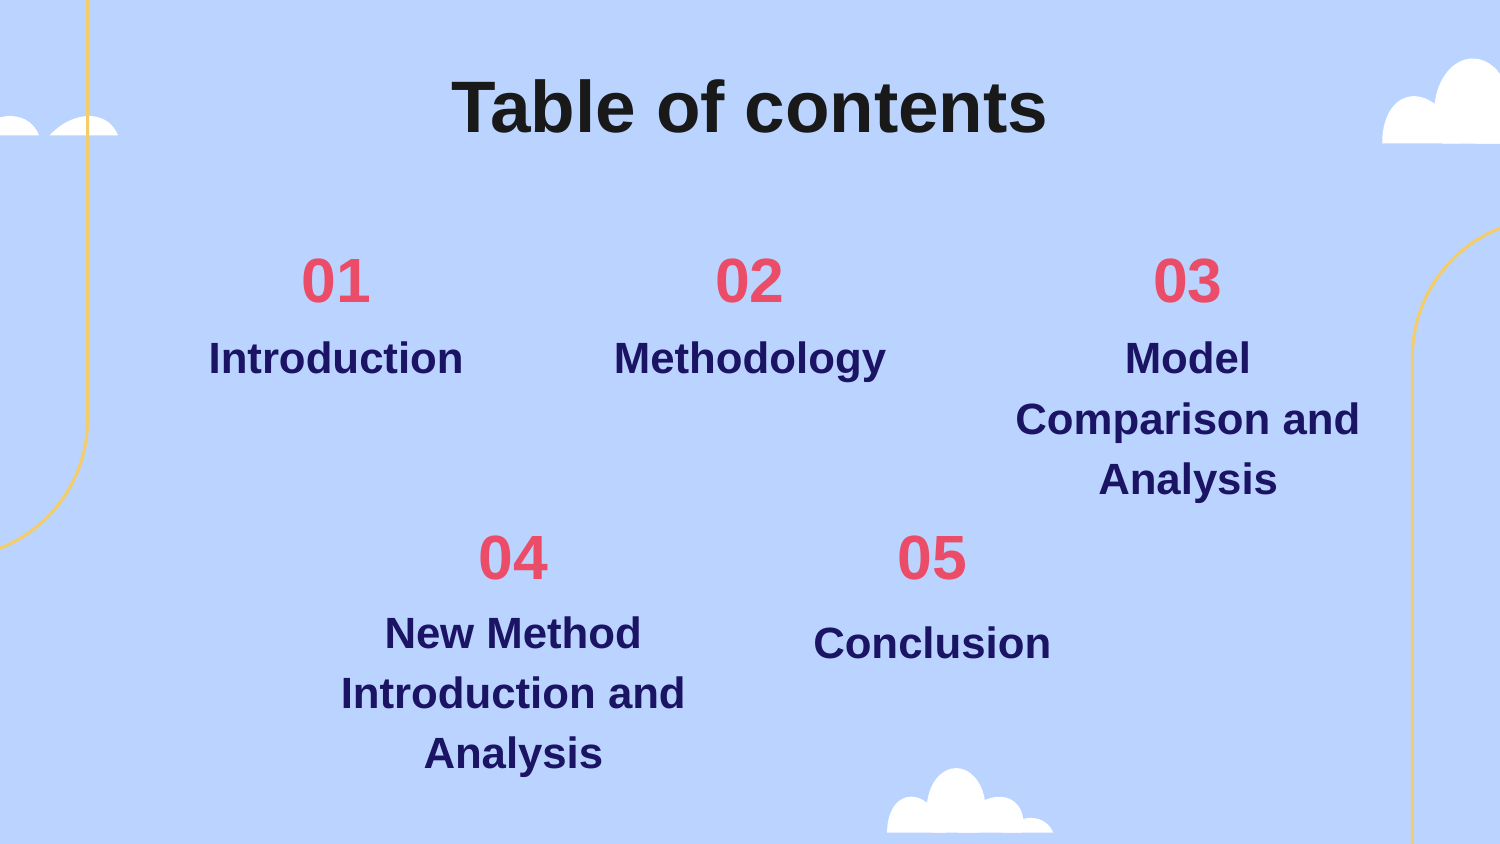

# Table of contents
01
02
03
Methodology
Introduction
Model Comparison and Analysis
05
04
Conclusion
New Method Introduction and Analysis